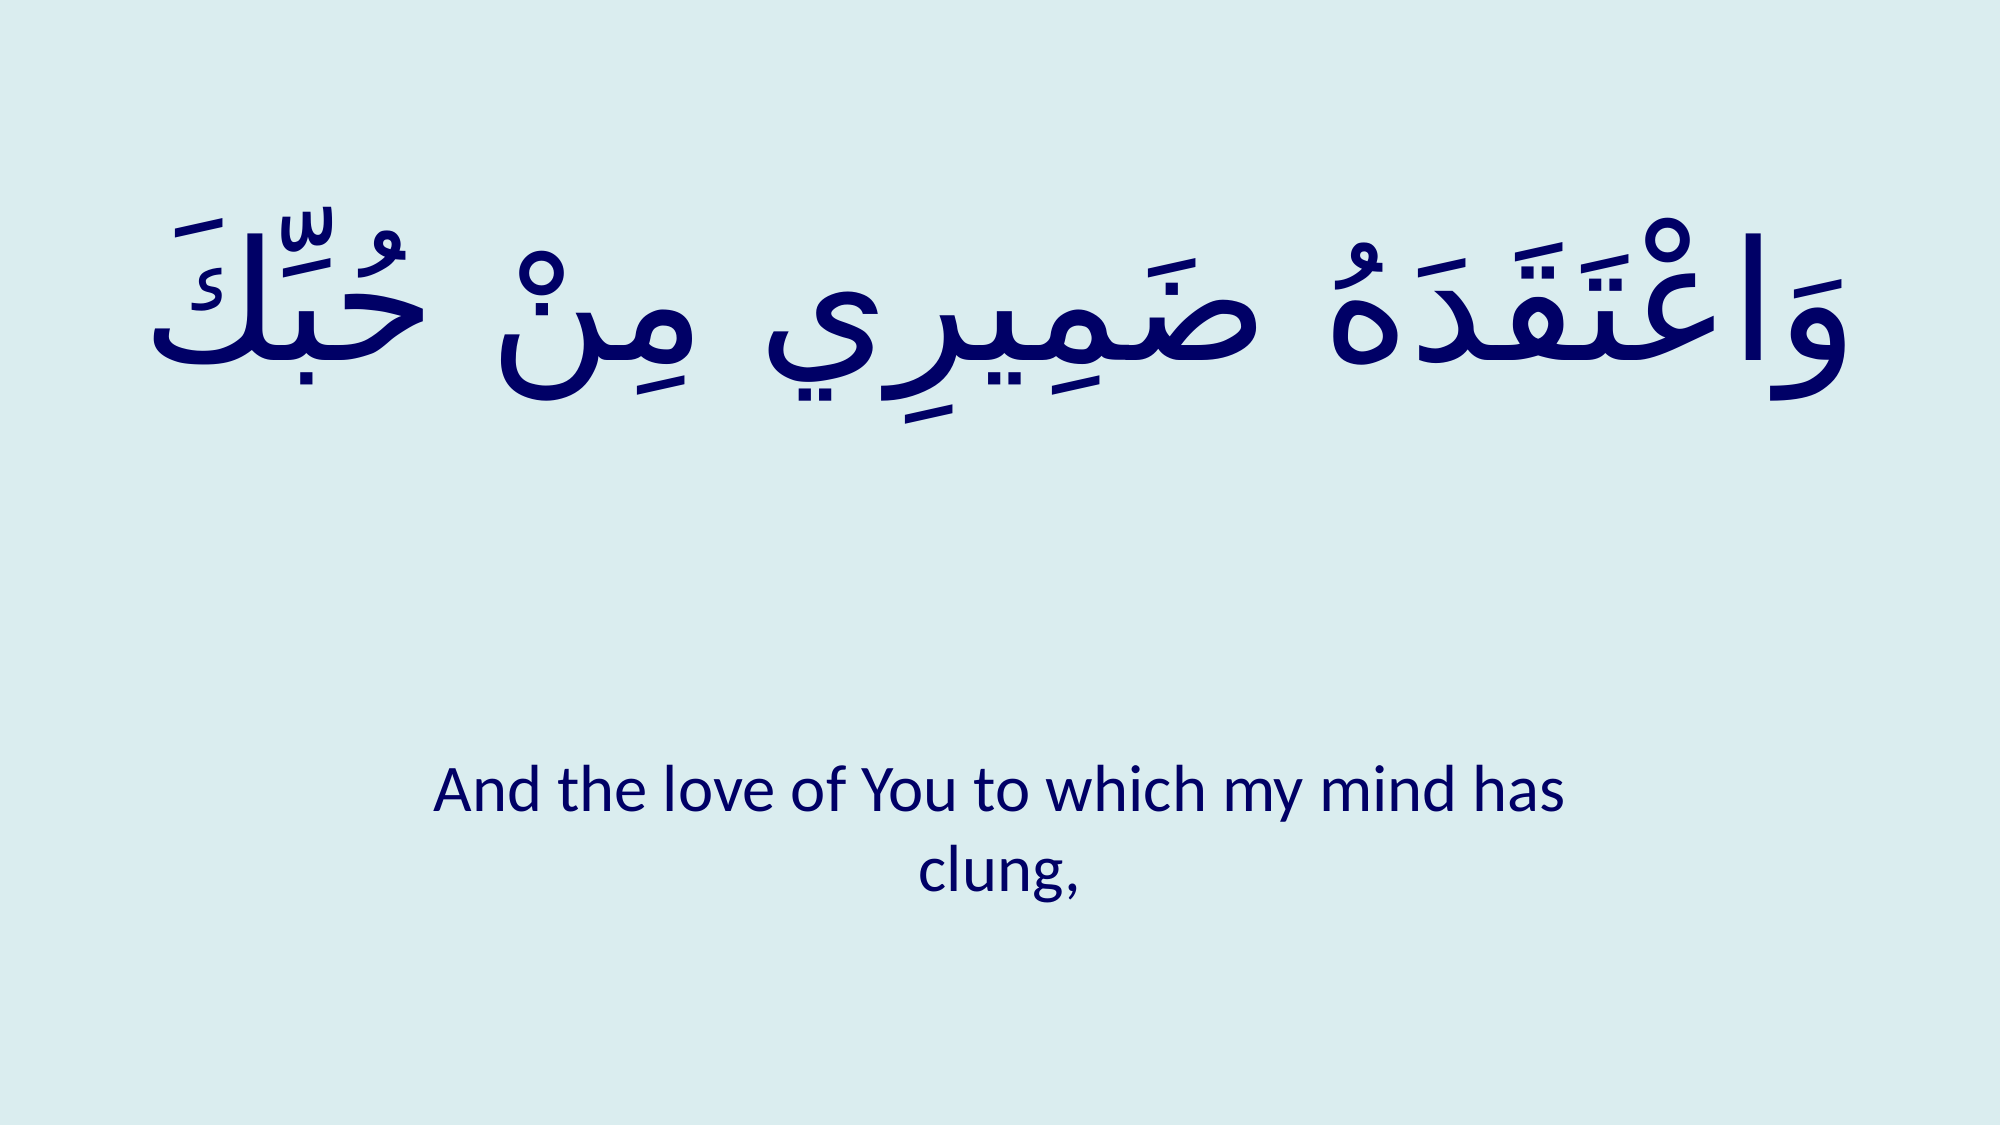

# وَاعْتَقَدَهُ ضَمِیرِي مِنْ حُبِّكَ
And the love of You to which my mind has clung,